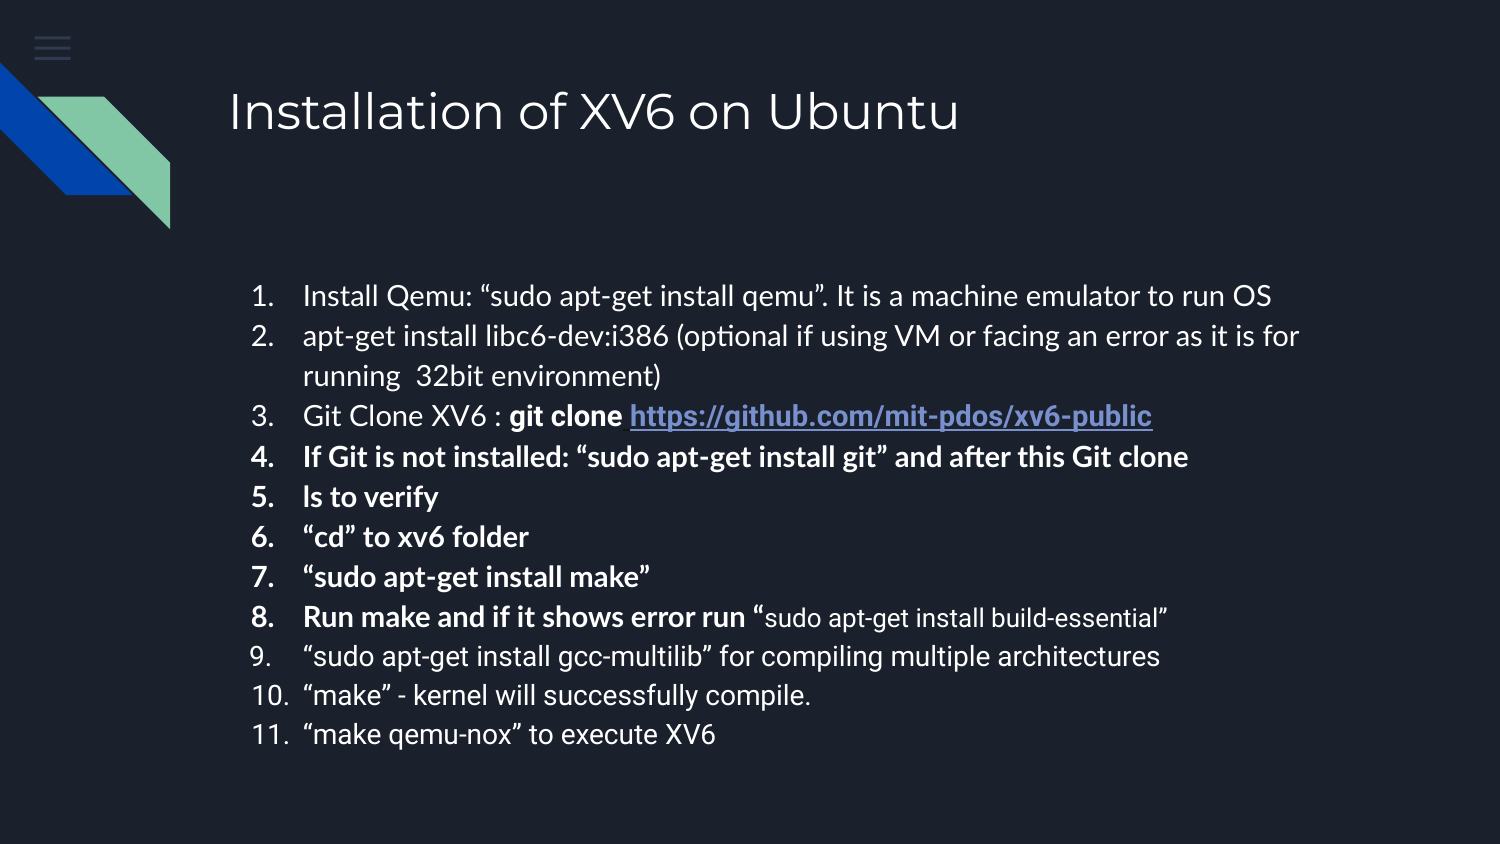

# Installation of XV6 on Ubuntu
Install Qemu: “sudo apt-get install qemu”. It is a machine emulator to run OS
apt-get install libc6-dev:i386 (optional if using VM or facing an error as it is for running  32bit environment)
Git Clone XV6 : git clone https://github.com/mit-pdos/xv6-public
If Git is not installed: “sudo apt-get install git” and after this Git clone
ls to verify
“cd” to xv6 folder
“sudo apt-get install make”
Run make and if it shows error run “sudo apt-get install build-essential”
“sudo apt-get install gcc-multilib” for compiling multiple architectures
“make” - kernel will successfully compile.
“make qemu-nox” to execute XV6